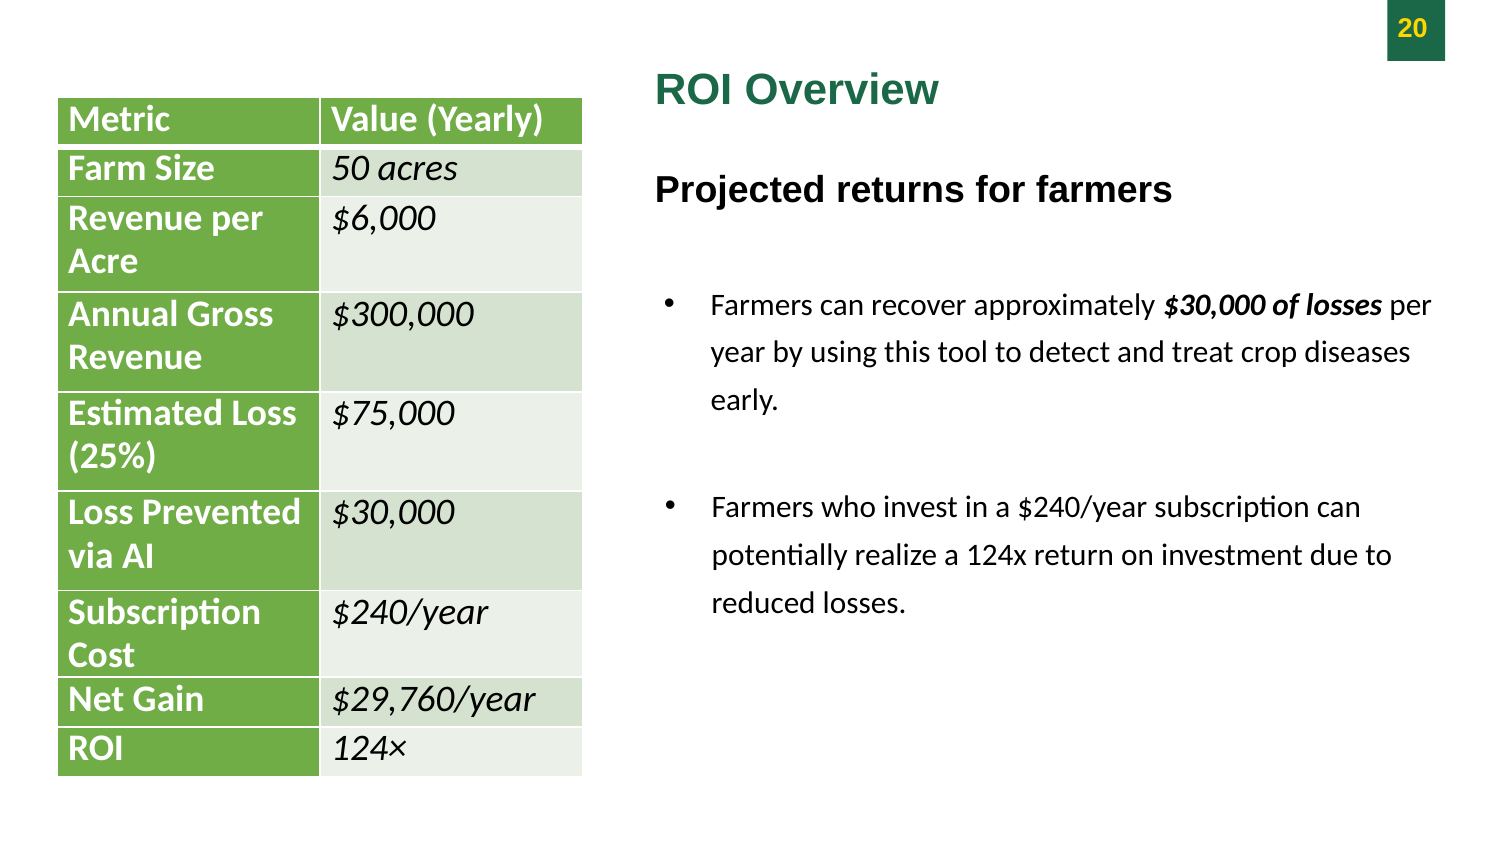

20
ROI Overview
| Metric | Value (Yearly) |
| --- | --- |
| Farm Size | 50 acres |
| Revenue per Acre | $6,000 |
| Annual Gross Revenue | $300,000 |
| Estimated Loss (25%) | $75,000 |
| Loss Prevented via AI | $30,000 |
| Subscription Cost | $240/year |
| Net Gain | $29,760/year |
| ROI | 124× |
Projected returns for farmers
Farmers can recover approximately $30,000 of losses per year by using this tool to detect and treat crop diseases early.

Farmers who invest in a $240/year subscription can potentially realize a 124x return on investment due to reduced losses.